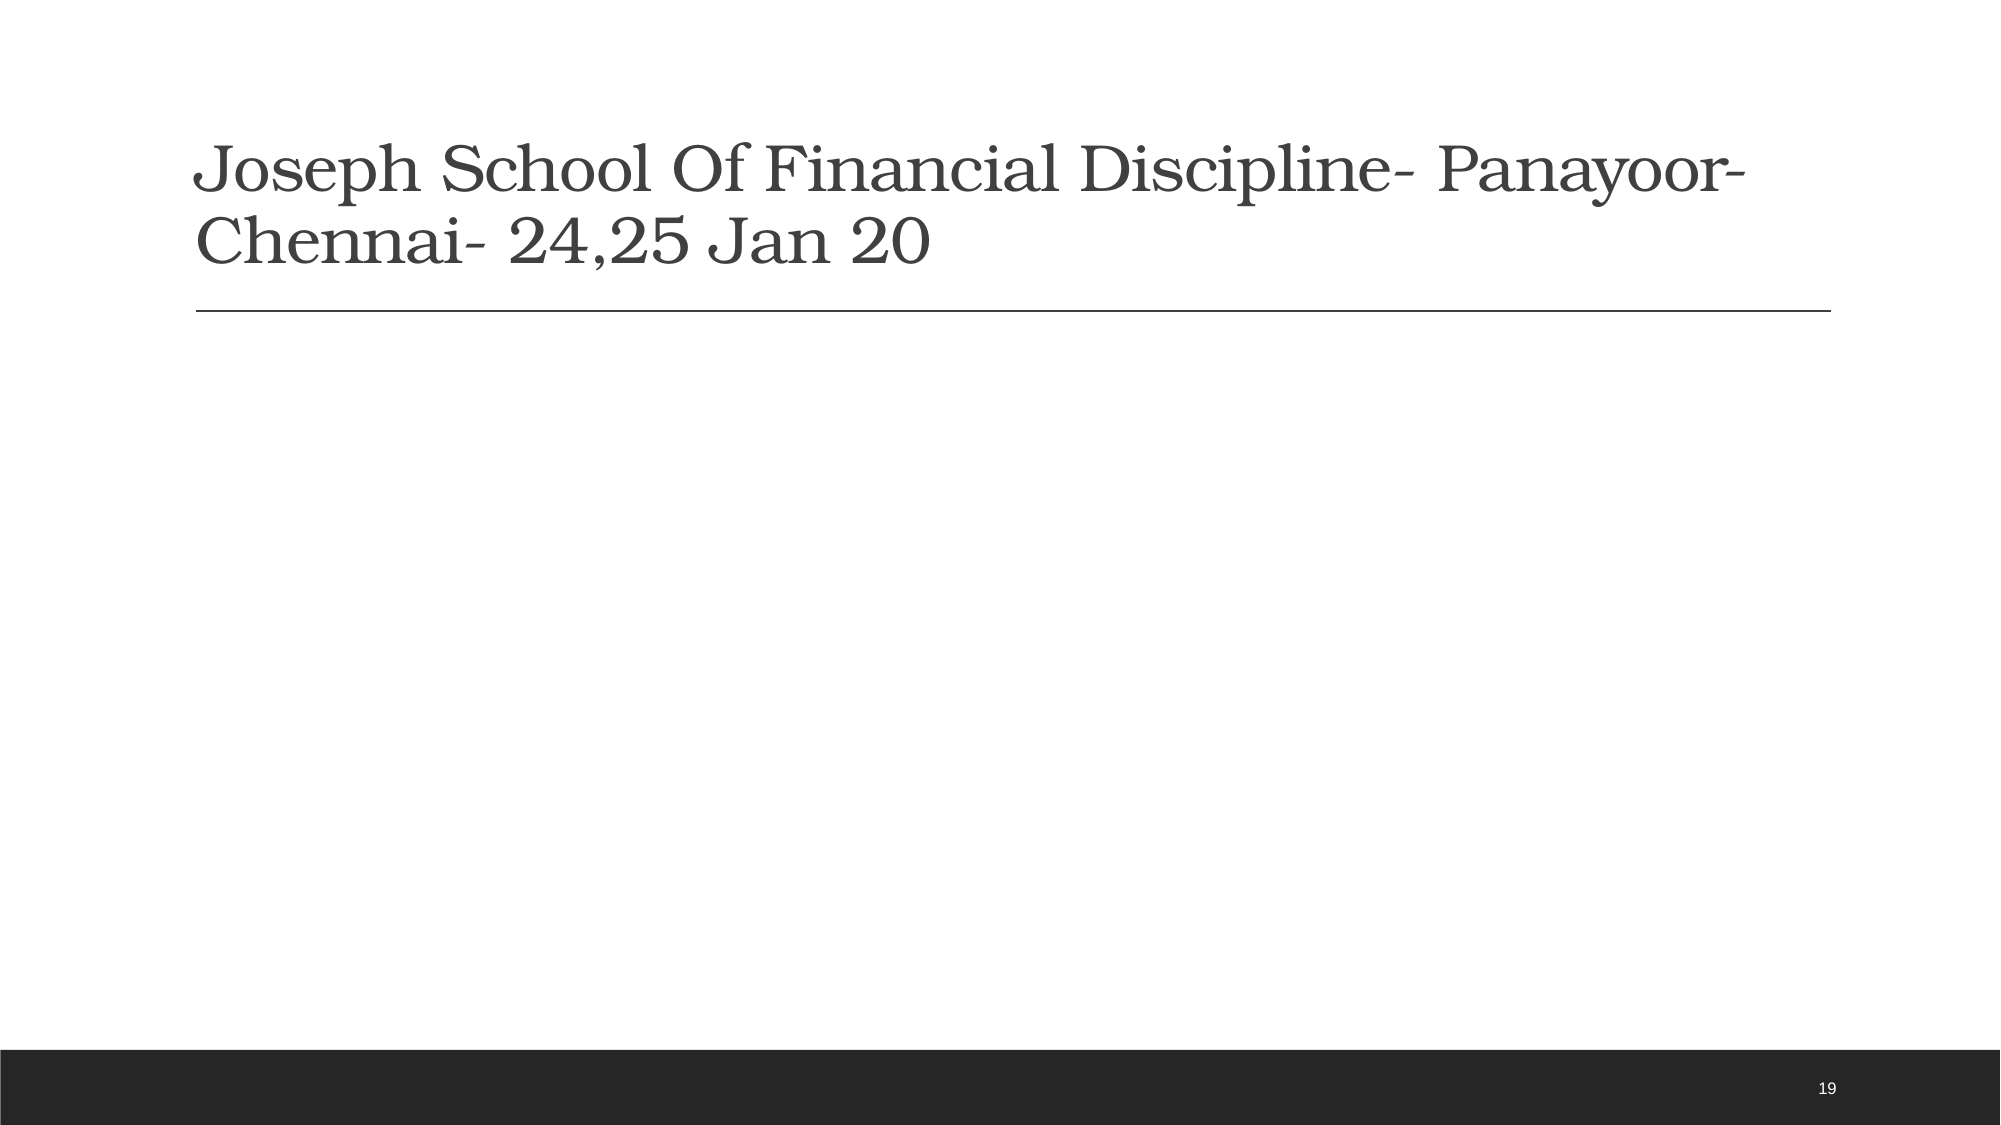

# Joseph School Of Financial Discipline- Panayoor-Chennai- 24,25 Jan 20

19